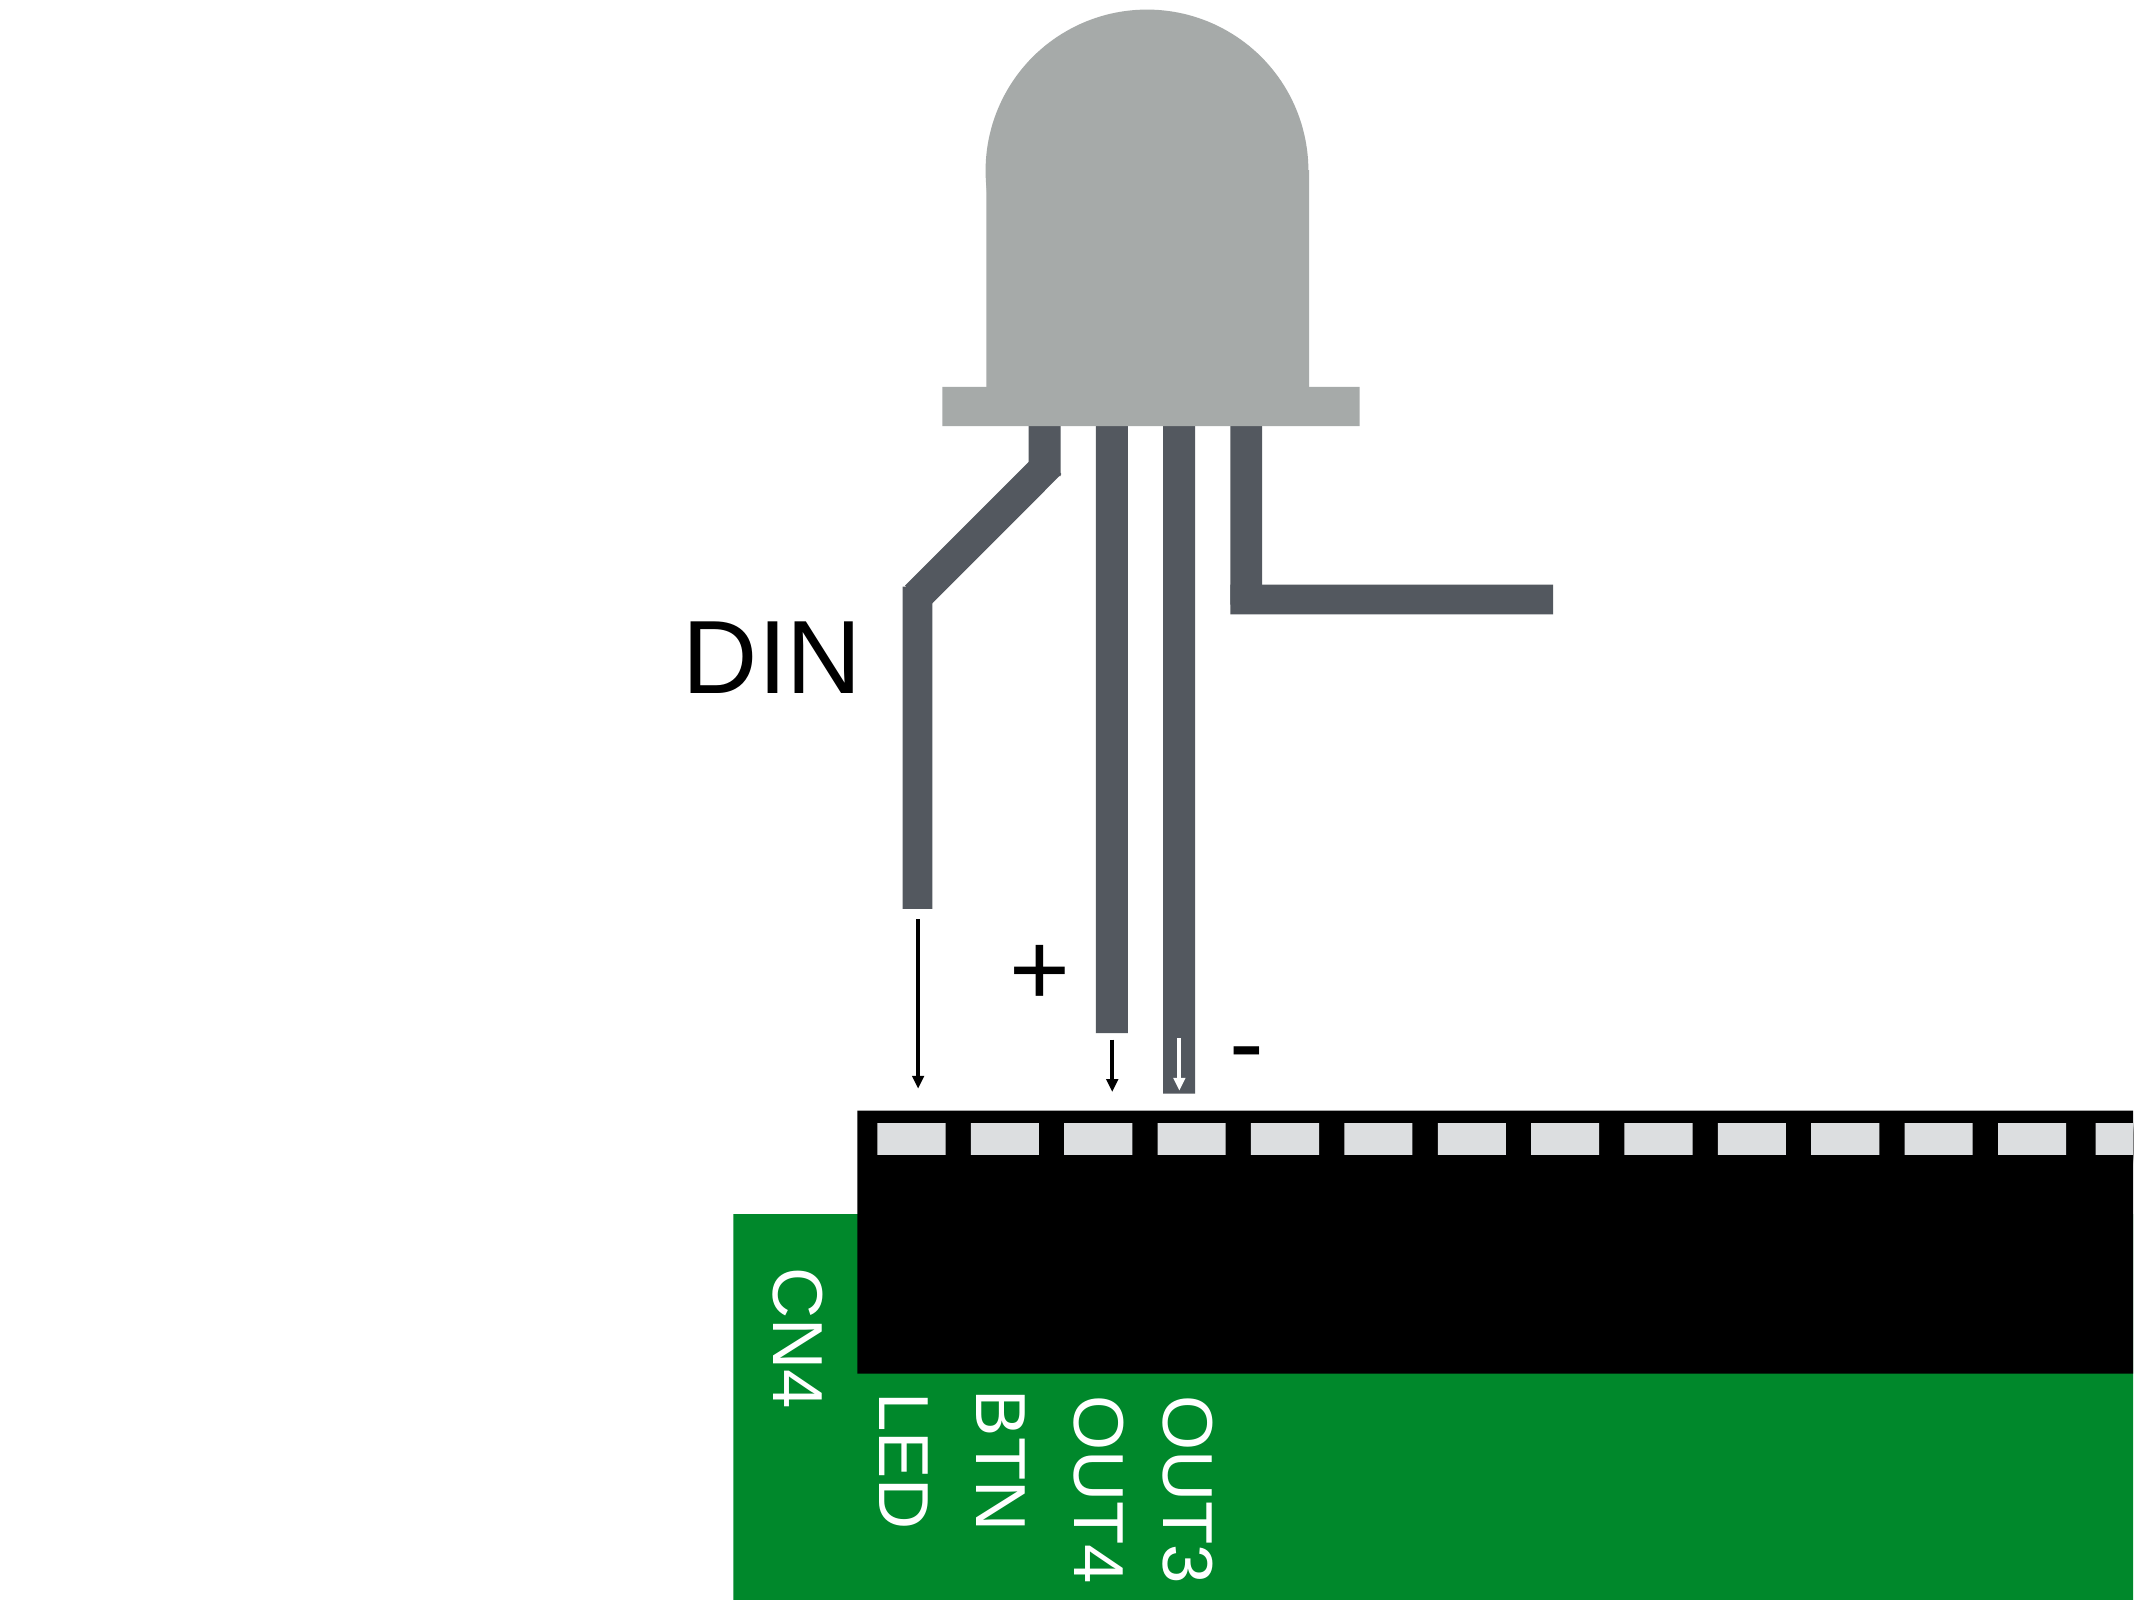

DIN
+

-

CN4
LED
BTN
OUT4
OUT3